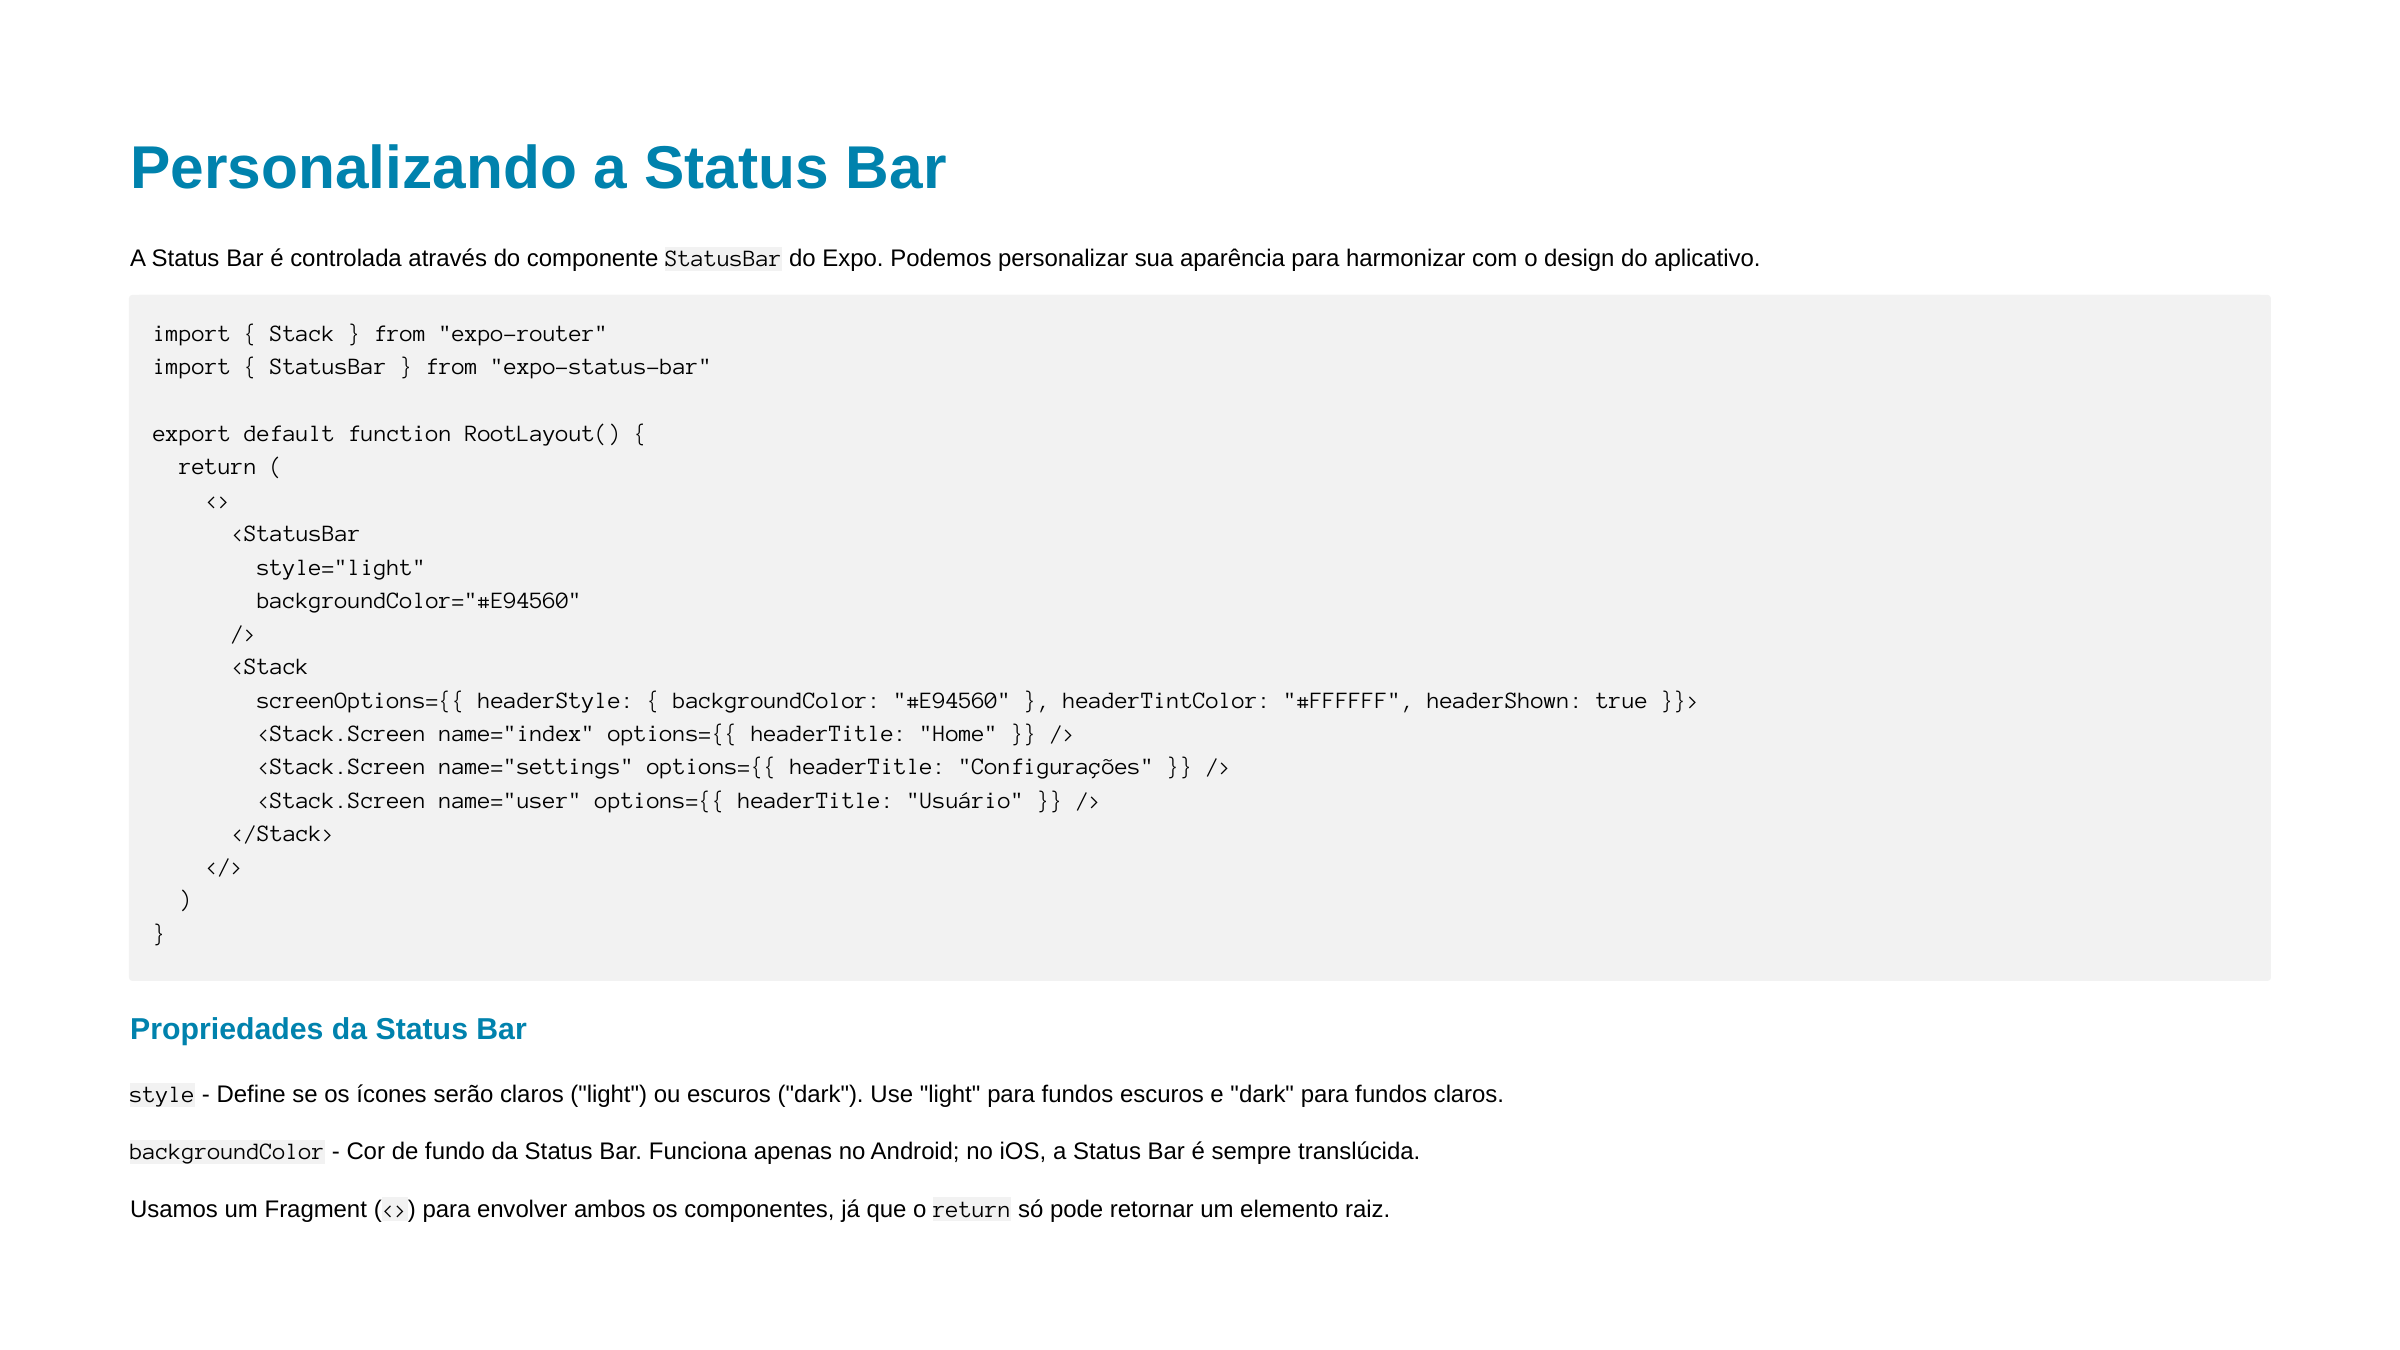

Personalizando a Status Bar
A Status Bar é controlada através do componente StatusBar do Expo. Podemos personalizar sua aparência para harmonizar com o design do aplicativo.

import { Stack } from "expo-router"
import { StatusBar } from "expo-status-bar"

export default function RootLayout() {
  return (
    <>
      <StatusBar
        style="light"
        backgroundColor="#E94560"
      />
      <Stack
        screenOptions={{ headerStyle: { backgroundColor: "#E94560" }, headerTintColor: "#FFFFFF", headerShown: true }}>
        <Stack.Screen name="index" options={{ headerTitle: "Home" }} />
        <Stack.Screen name="settings" options={{ headerTitle: "Configurações" }} />
        <Stack.Screen name="user" options={{ headerTitle: "Usuário" }} />
      </Stack>
    </>
  )
}
Propriedades da Status Bar
style - Define se os ícones serão claros ("light") ou escuros ("dark"). Use "light" para fundos escuros e "dark" para fundos claros.
backgroundColor - Cor de fundo da Status Bar. Funciona apenas no Android; no iOS, a Status Bar é sempre translúcida.
Usamos um Fragment (<>) para envolver ambos os componentes, já que o return só pode retornar um elemento raiz.